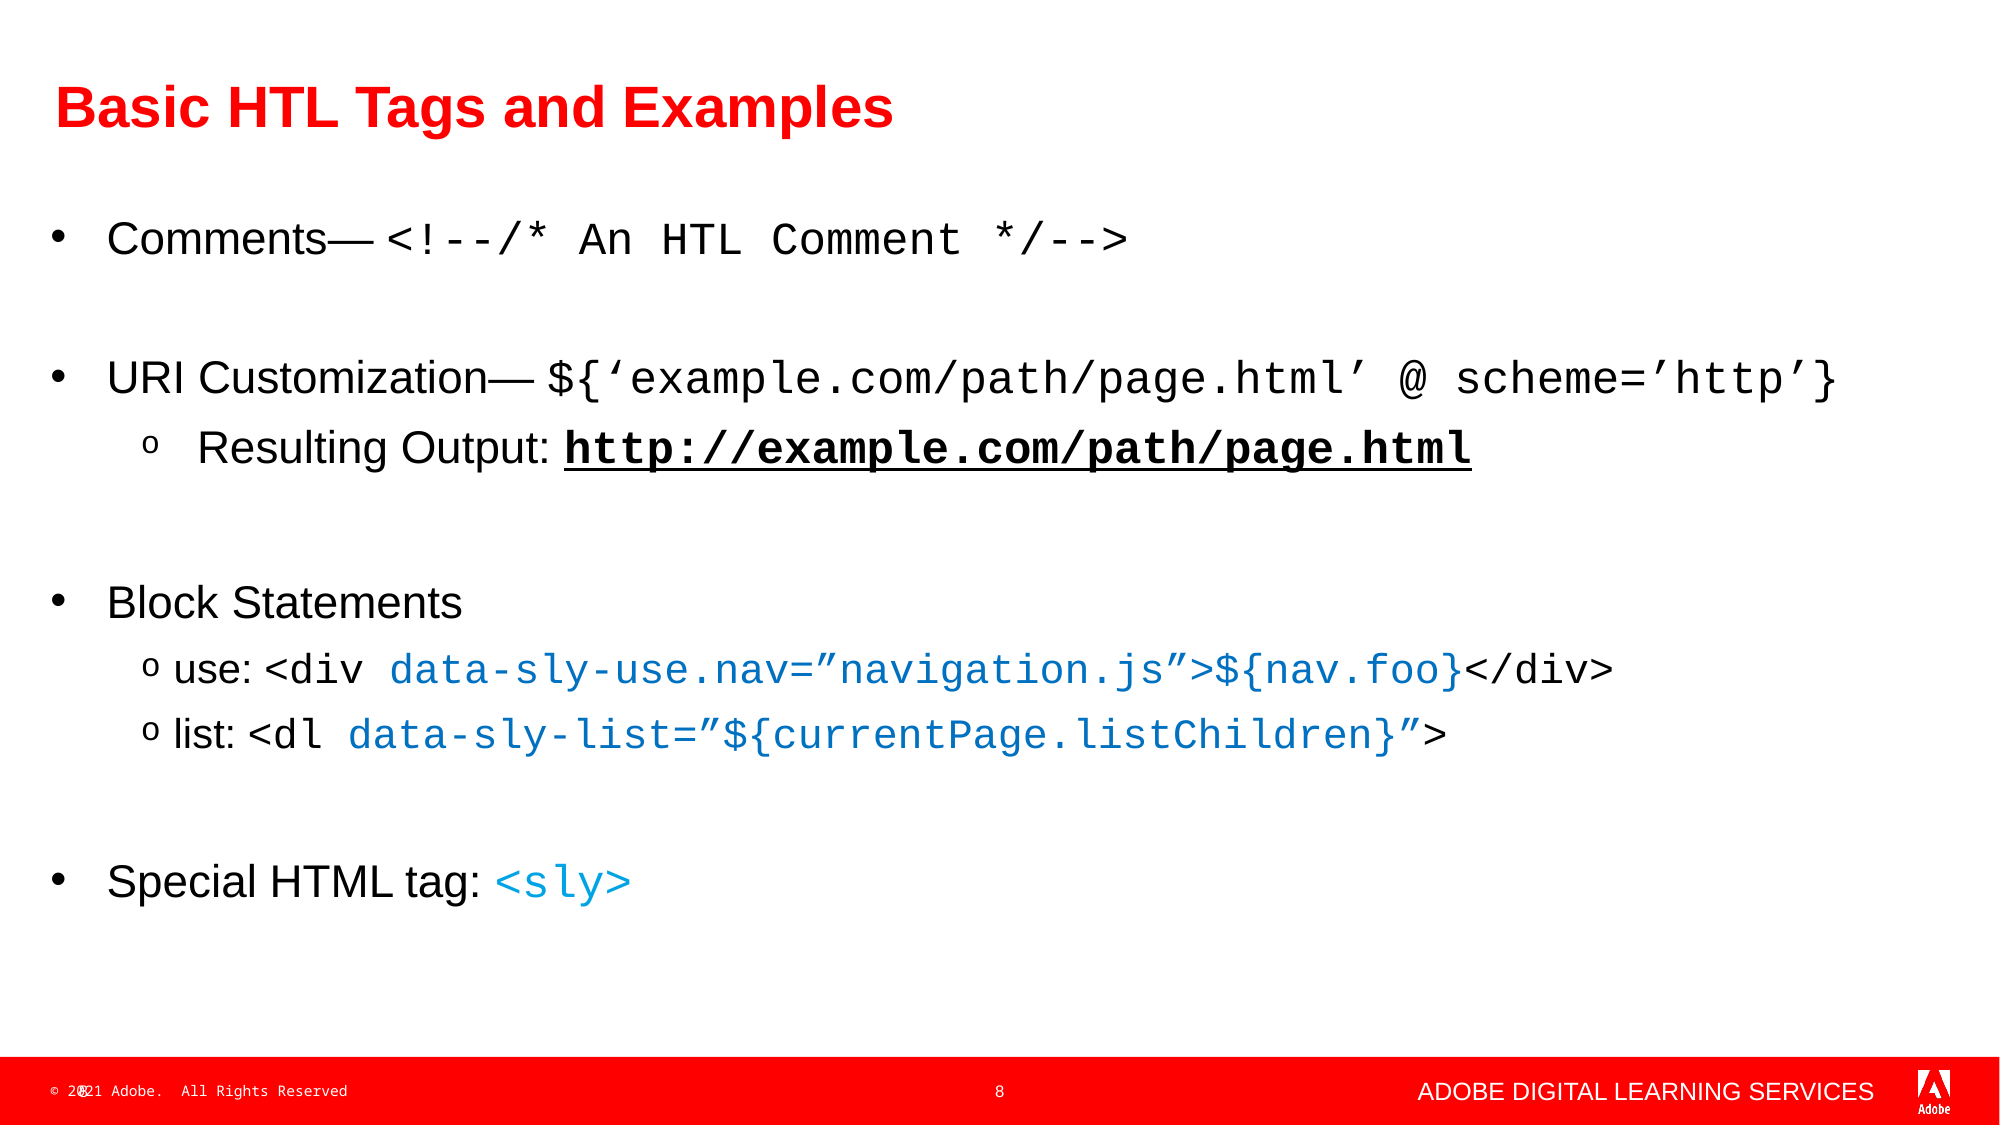

# Basic HTL Tags and Examples
Comments— <!--/* An HTL Comment */-->

URI Customization— ${‘example.com/path/page.html’ @ scheme=’http’}
Resulting Output: http://example.com/path/page.html

Block Statements
use: <div data-sly-use.nav=”navigation.js”>${nav.foo}</div>
list: <dl data-sly-list=”${currentPage.listChildren}”>

Special HTML tag: <sly>

8